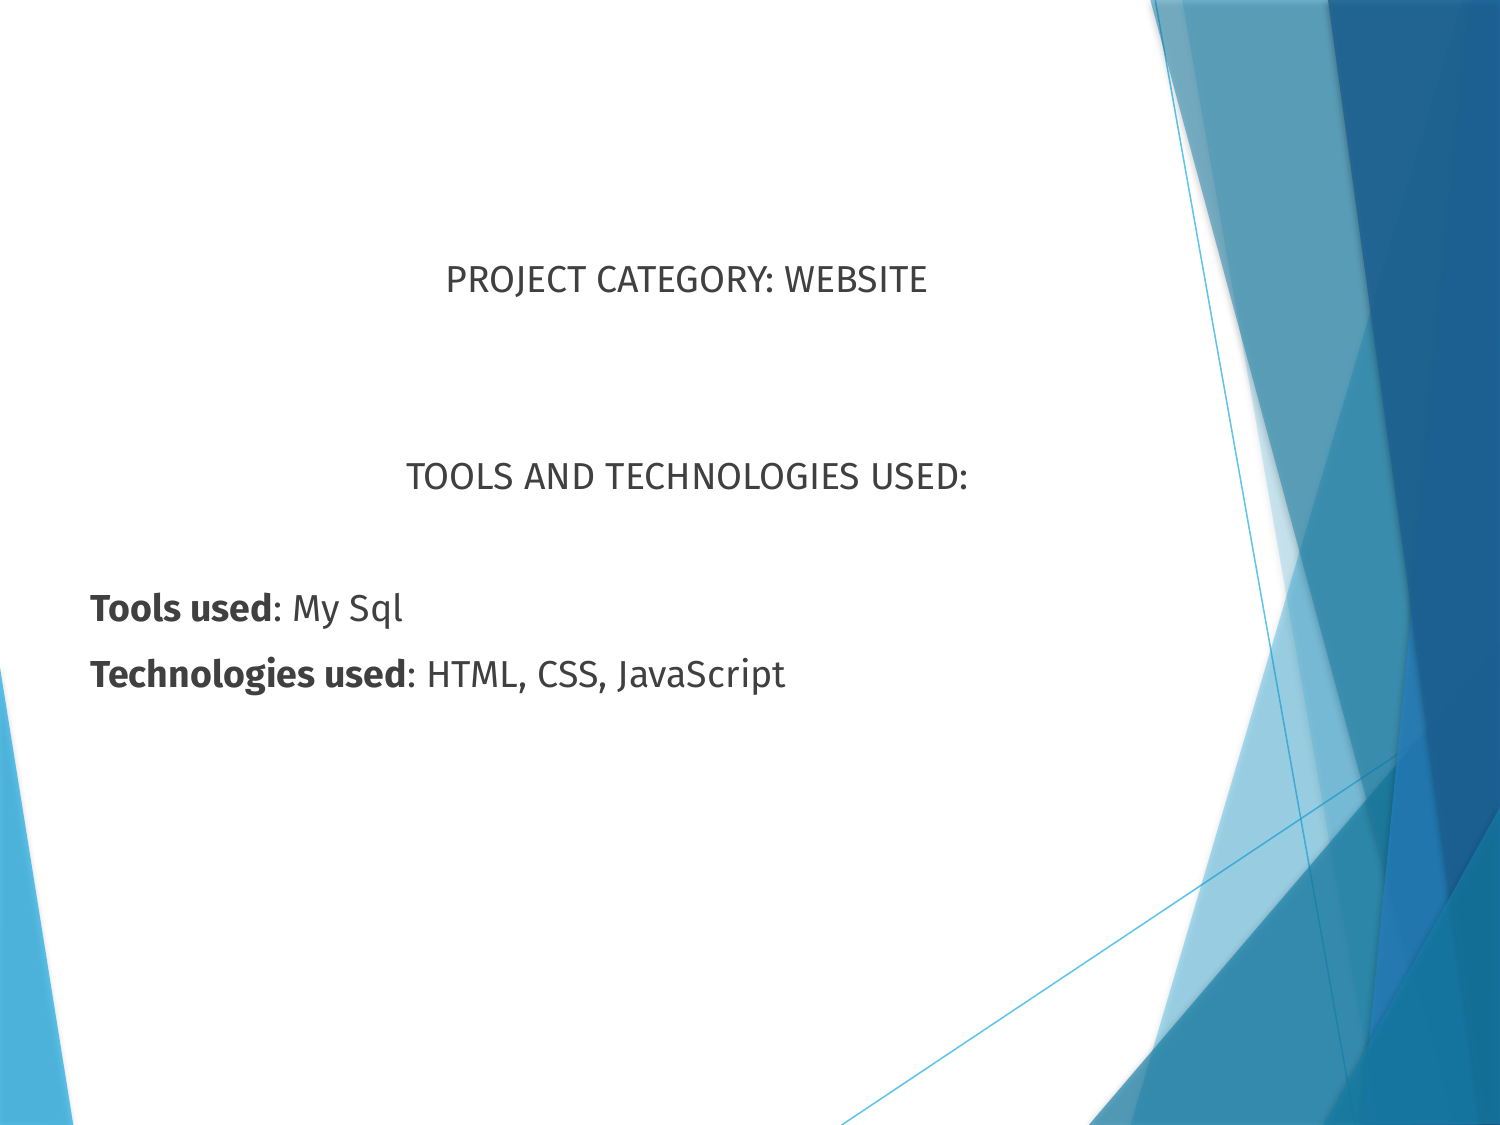

PROJECT CATEGORY: WEBSITE

TOOLS AND TECHNOLOGIES USED:

Tools used: My Sql
Technologies used: HTML, CSS, JavaScript